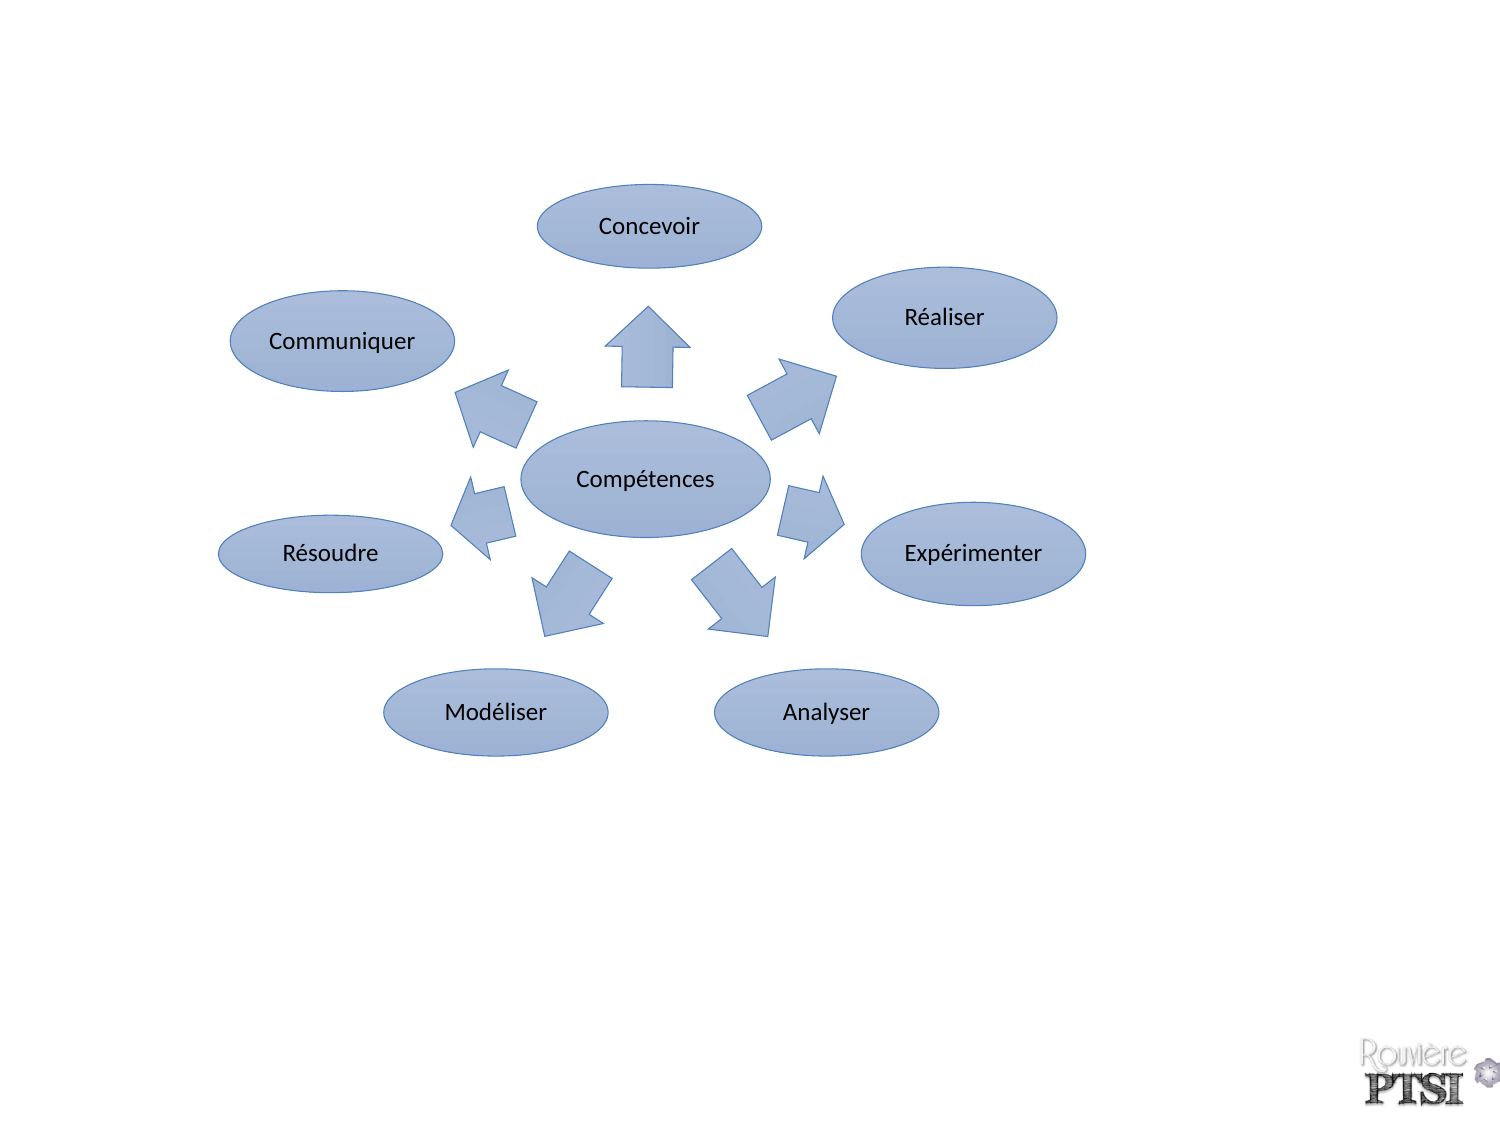

Compétences

Concevoir

Réaliser

Expérimenter

Analyser

Modéliser

Résoudre

Communiquer